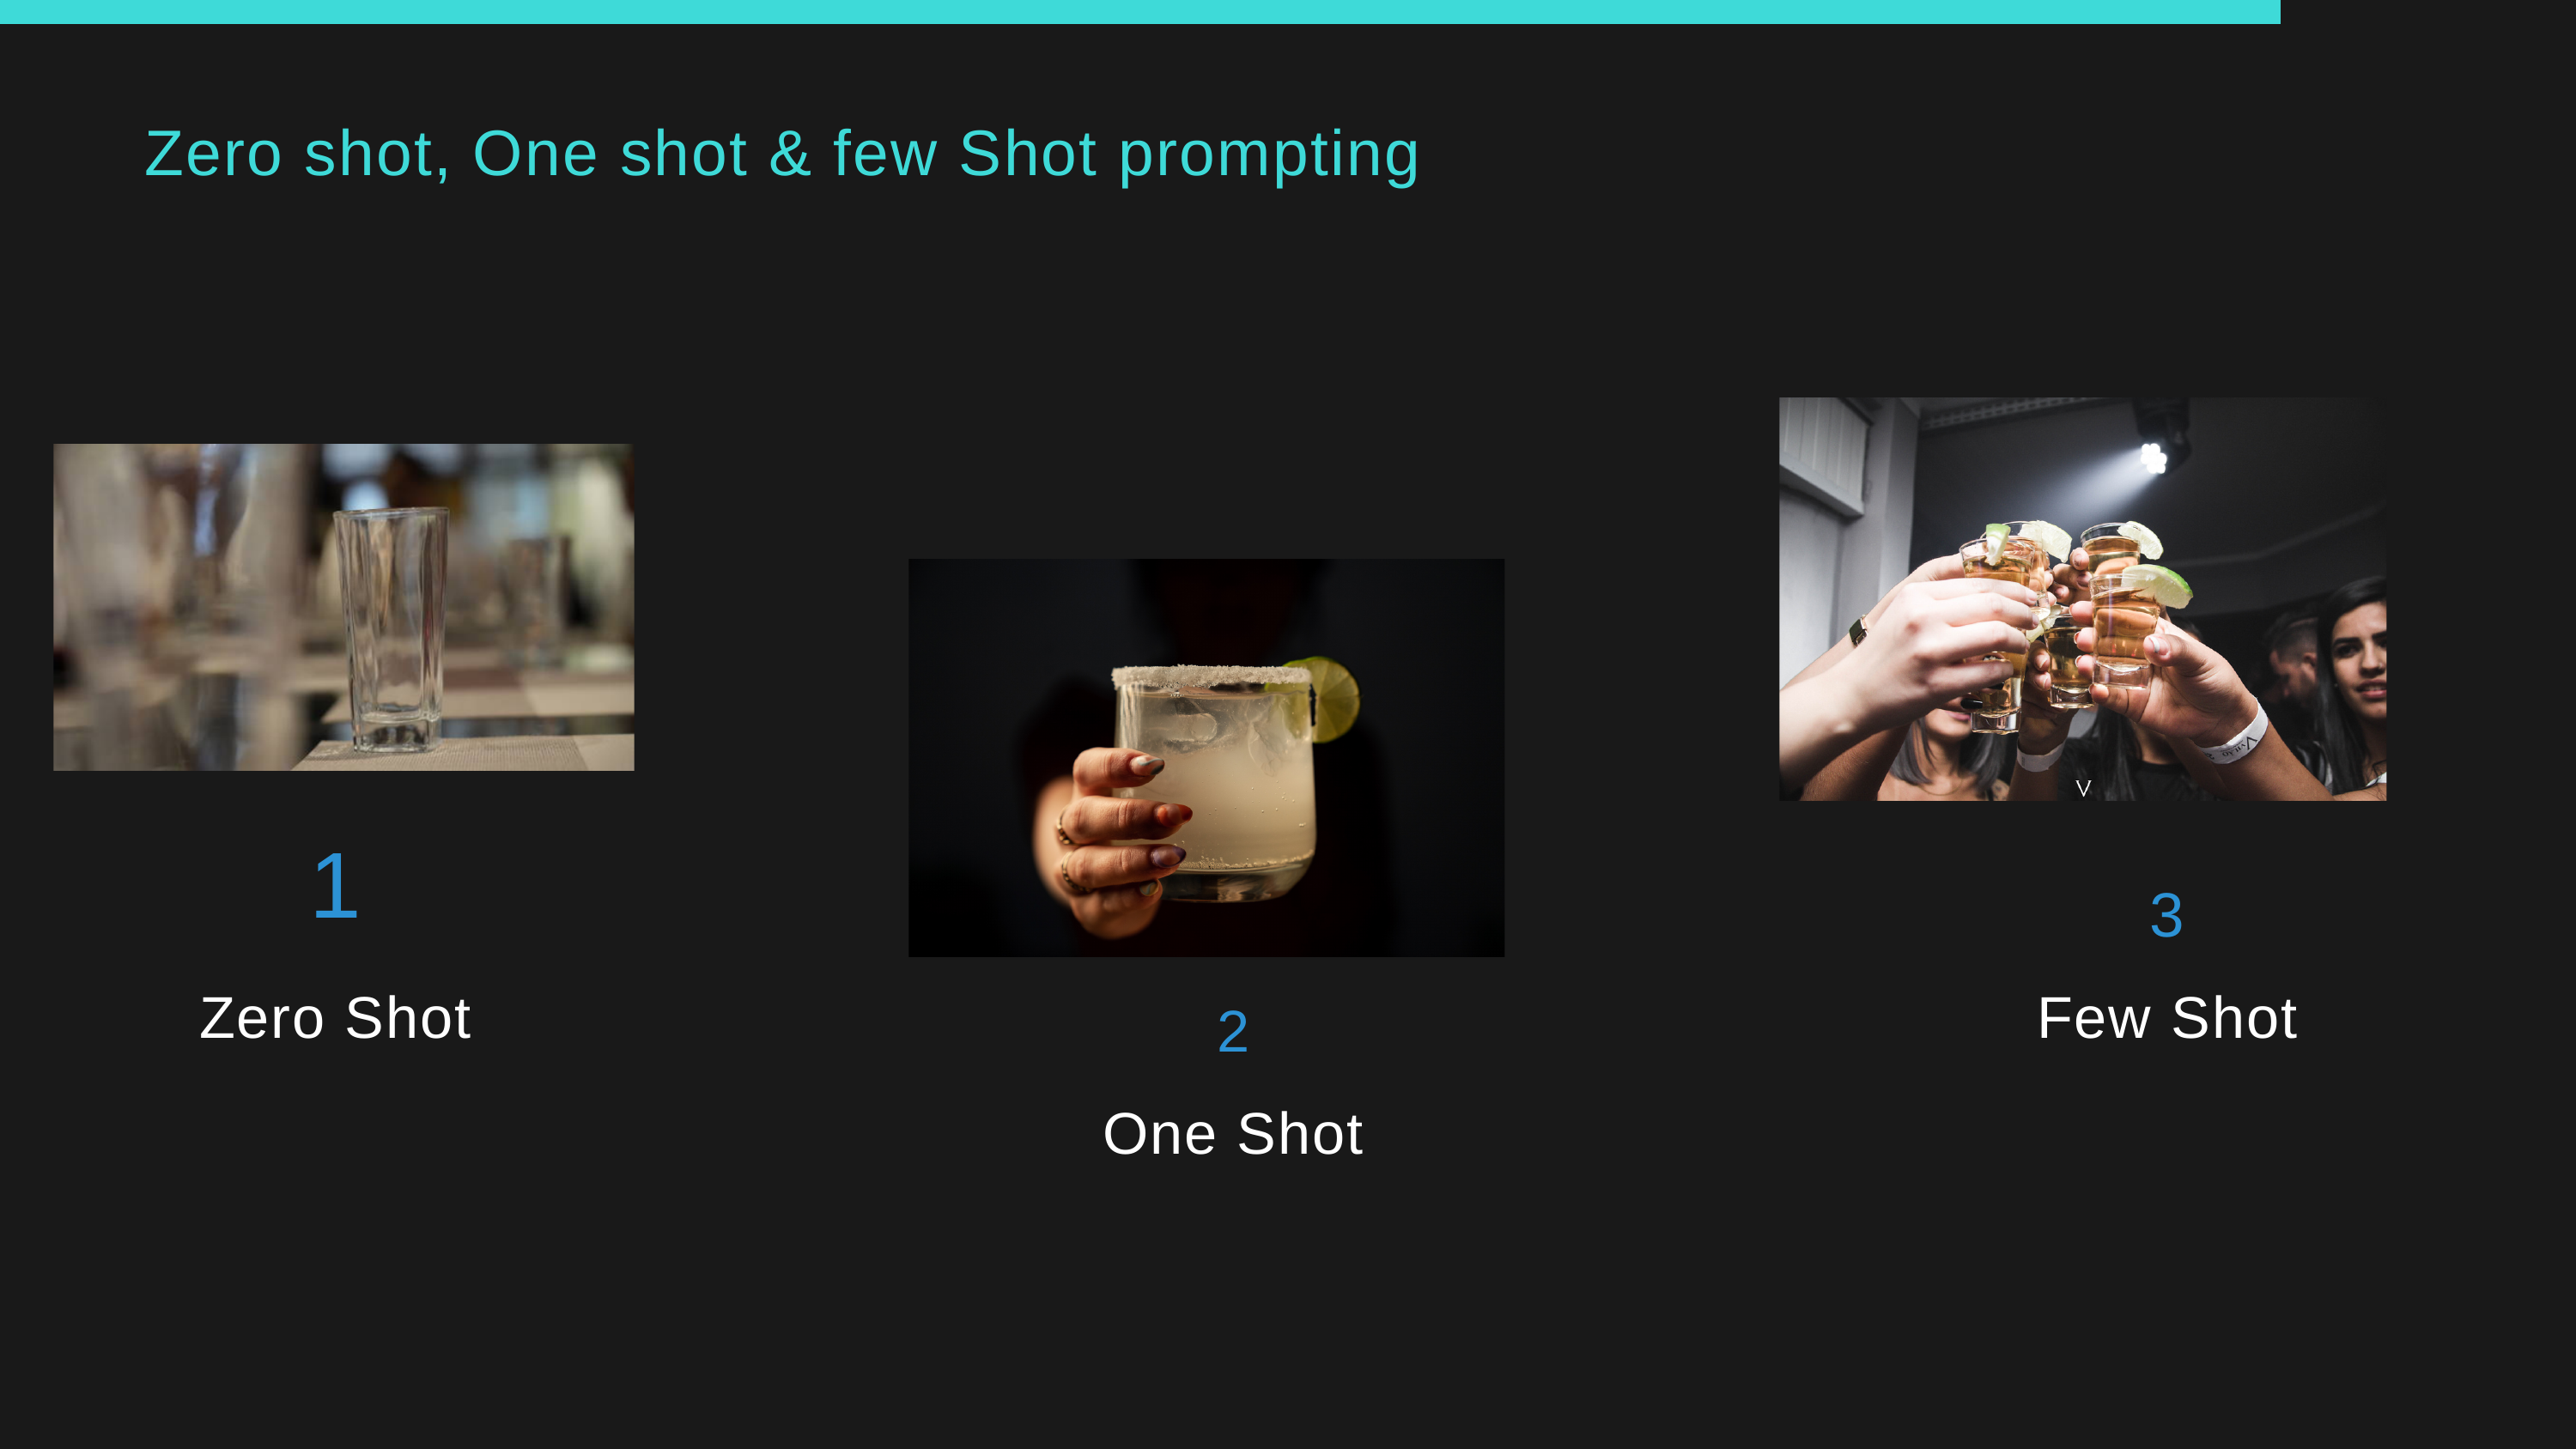

Zero shot, One shot & few Shot prompting

1
Zero Shot
3
Few Shot
2
One Shot